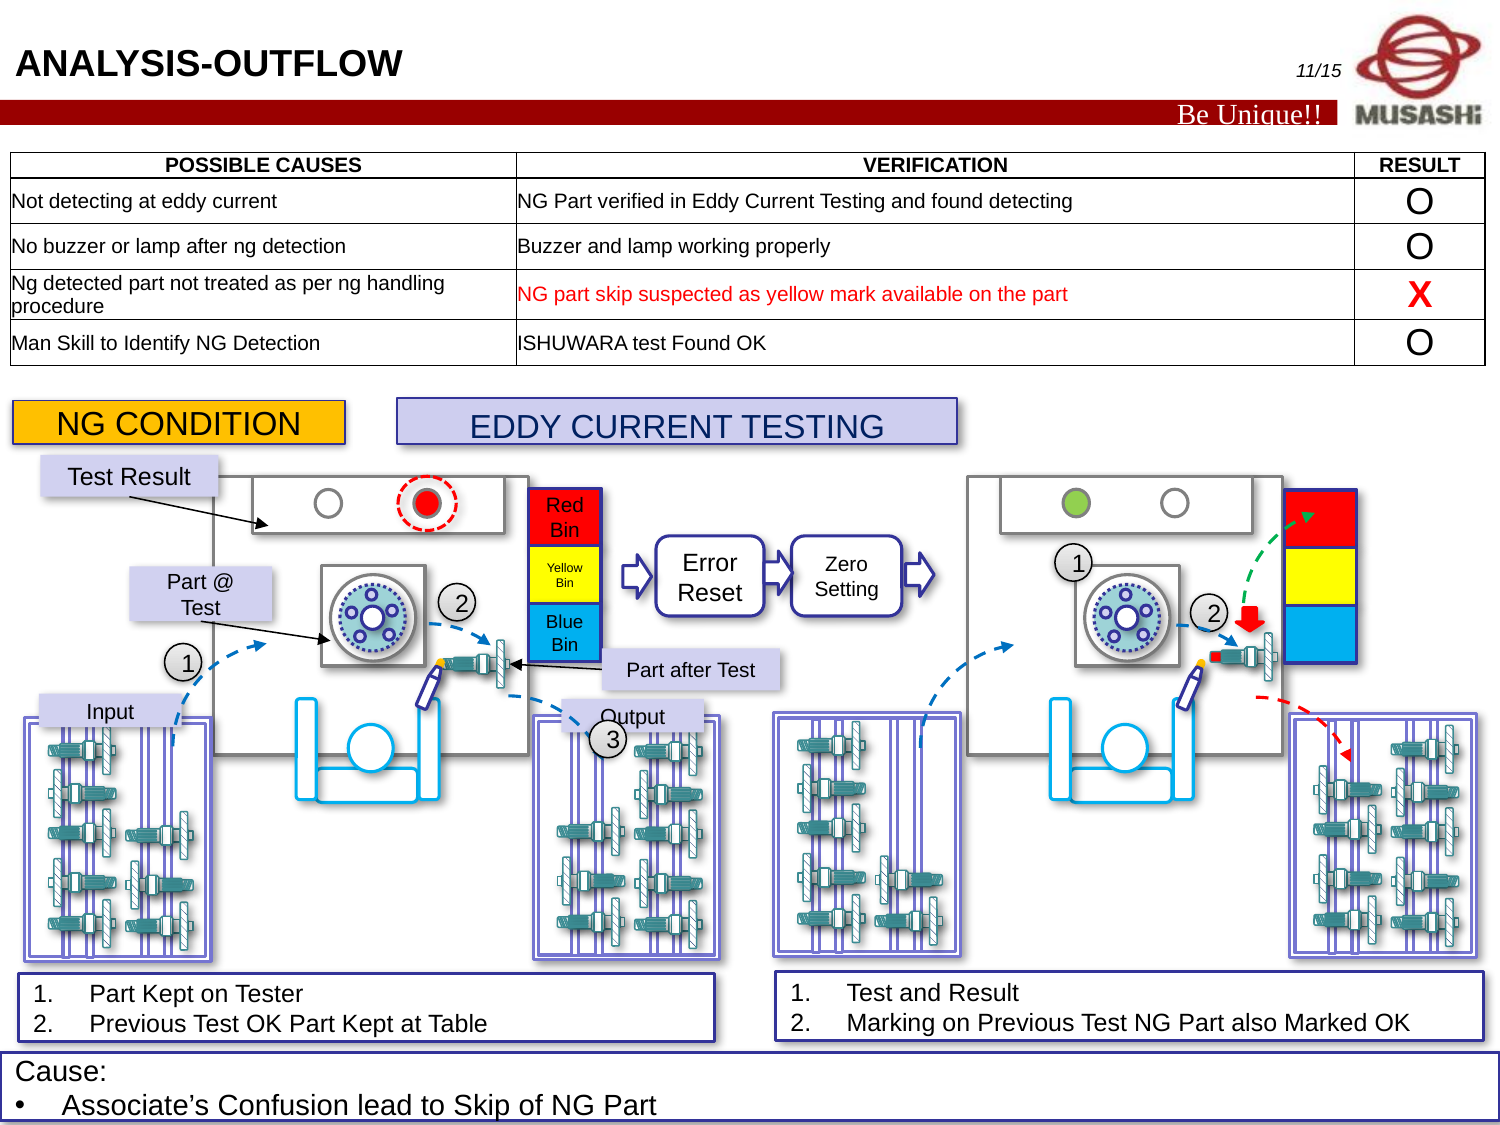

ANALYSIS-OUTFLOW
| POSSIBLE CAUSES | VERIFICATION | RESULT |
| --- | --- | --- |
| Not detecting at eddy current | NG Part verified in Eddy Current Testing and found detecting | O |
| No buzzer or lamp after ng detection | Buzzer and lamp working properly | O |
| Ng detected part not treated as per ng handling procedure | NG part skip suspected as yellow mark available on the part | X |
| Man Skill to Identify NG Detection | ISHUWARA test Found OK | O |
EDDY CURRENT TESTING
NG CONDITION
Test Result

Red Bin
Yellow Bin
Blue Bin

Error Reset
Zero Setting
1

Part @ Test

2

2

1

Part after Test

Input

Output

3

Test and Result
Marking on Previous Test NG Part also Marked OK
Part Kept on Tester
Previous Test OK Part Kept at Table
Cause:
Associate’s Confusion lead to Skip of NG Part